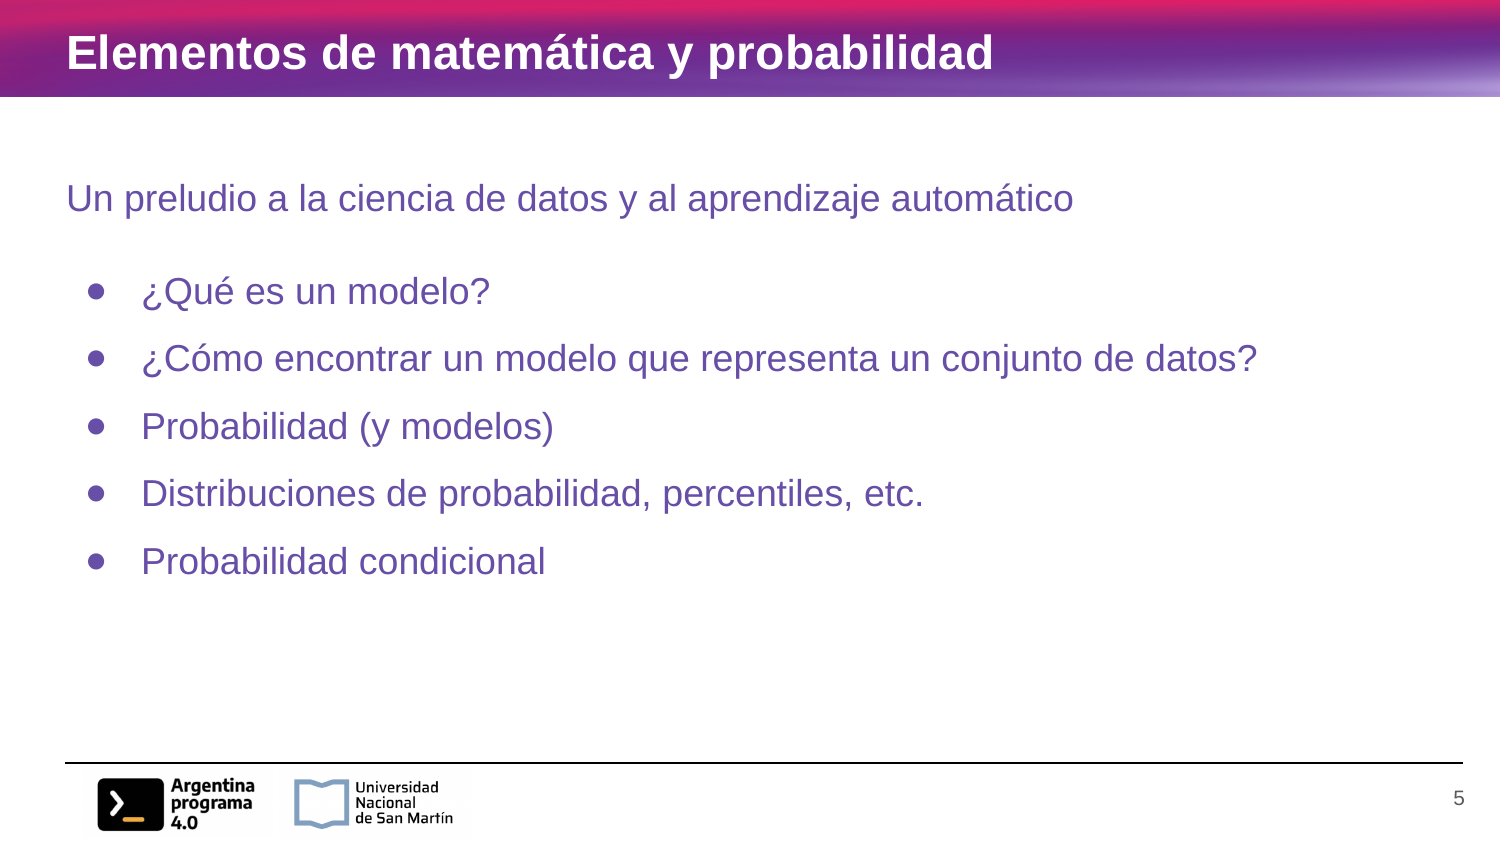

# Elementos de matemática y probabilidad
Un preludio a la ciencia de datos y al aprendizaje automático
¿Qué es un modelo?
¿Cómo encontrar un modelo que representa un conjunto de datos?
Probabilidad (y modelos)
Distribuciones de probabilidad, percentiles, etc.
Probabilidad condicional
5